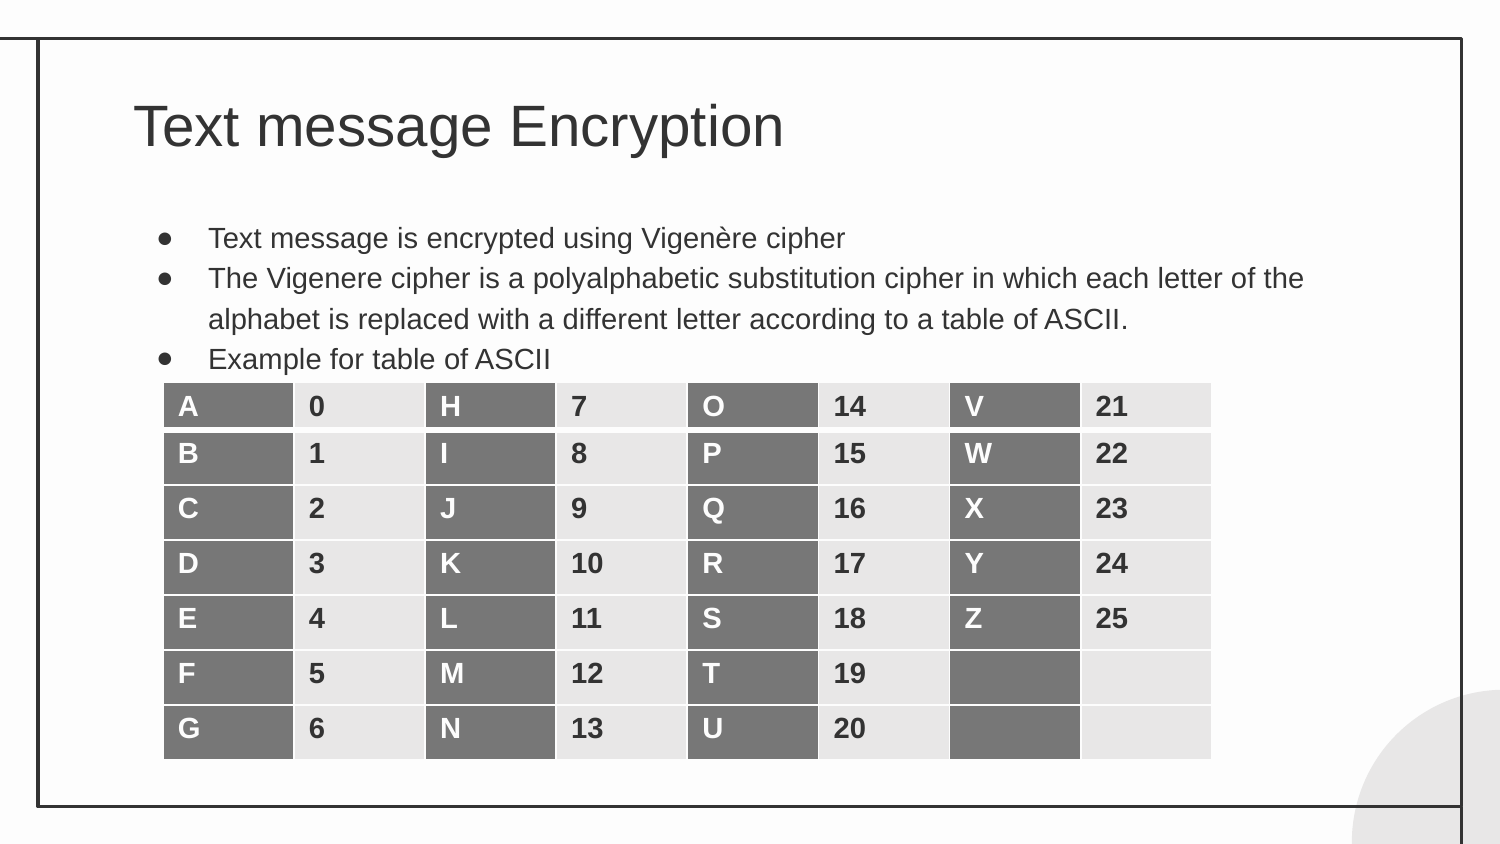

# Text message Encryption
Text message is encrypted using Vigenère cipher
The Vigenere cipher is a polyalphabetic substitution cipher in which each letter of the alphabet is replaced with a different letter according to a table of ASCII.
Example for table of ASCII

| A | 0 | H | 7 | O | 14 | V | 21 |
| --- | --- | --- | --- | --- | --- | --- | --- |
| B | 1 | I | 8 | P | 15 | W | 22 |
| C | 2 | J | 9 | Q | 16 | X | 23 |
| D | 3 | K | 10 | R | 17 | Y | 24 |
| E | 4 | L | 11 | S | 18 | Z | 25 |
| F | 5 | M | 12 | T | 19 |  |  |
| G | 6 | N | 13 | U | 20 |  |  |